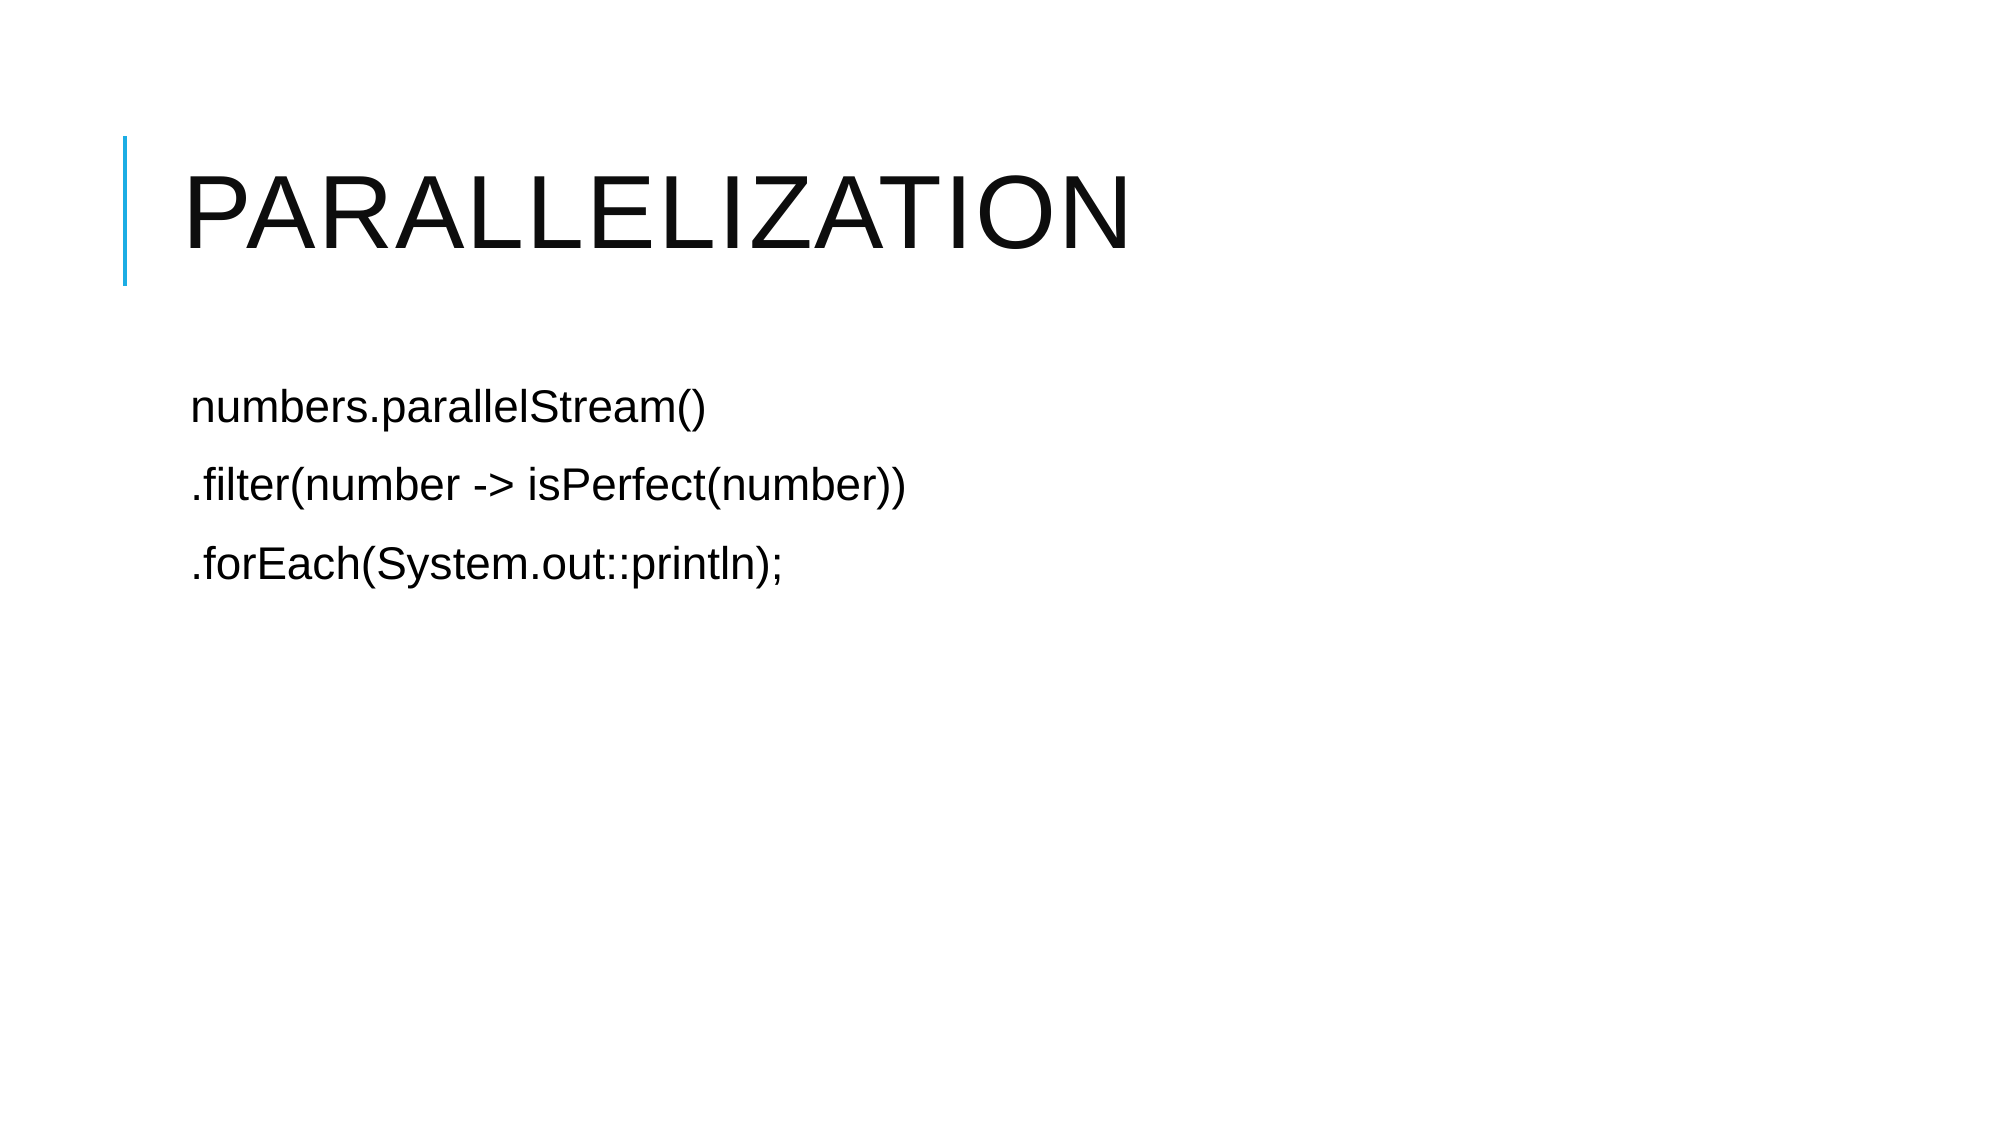

# parallelization
numbers.parallelStream()
.filter(number -> isPerfect(number))
.forEach(System.out::println);